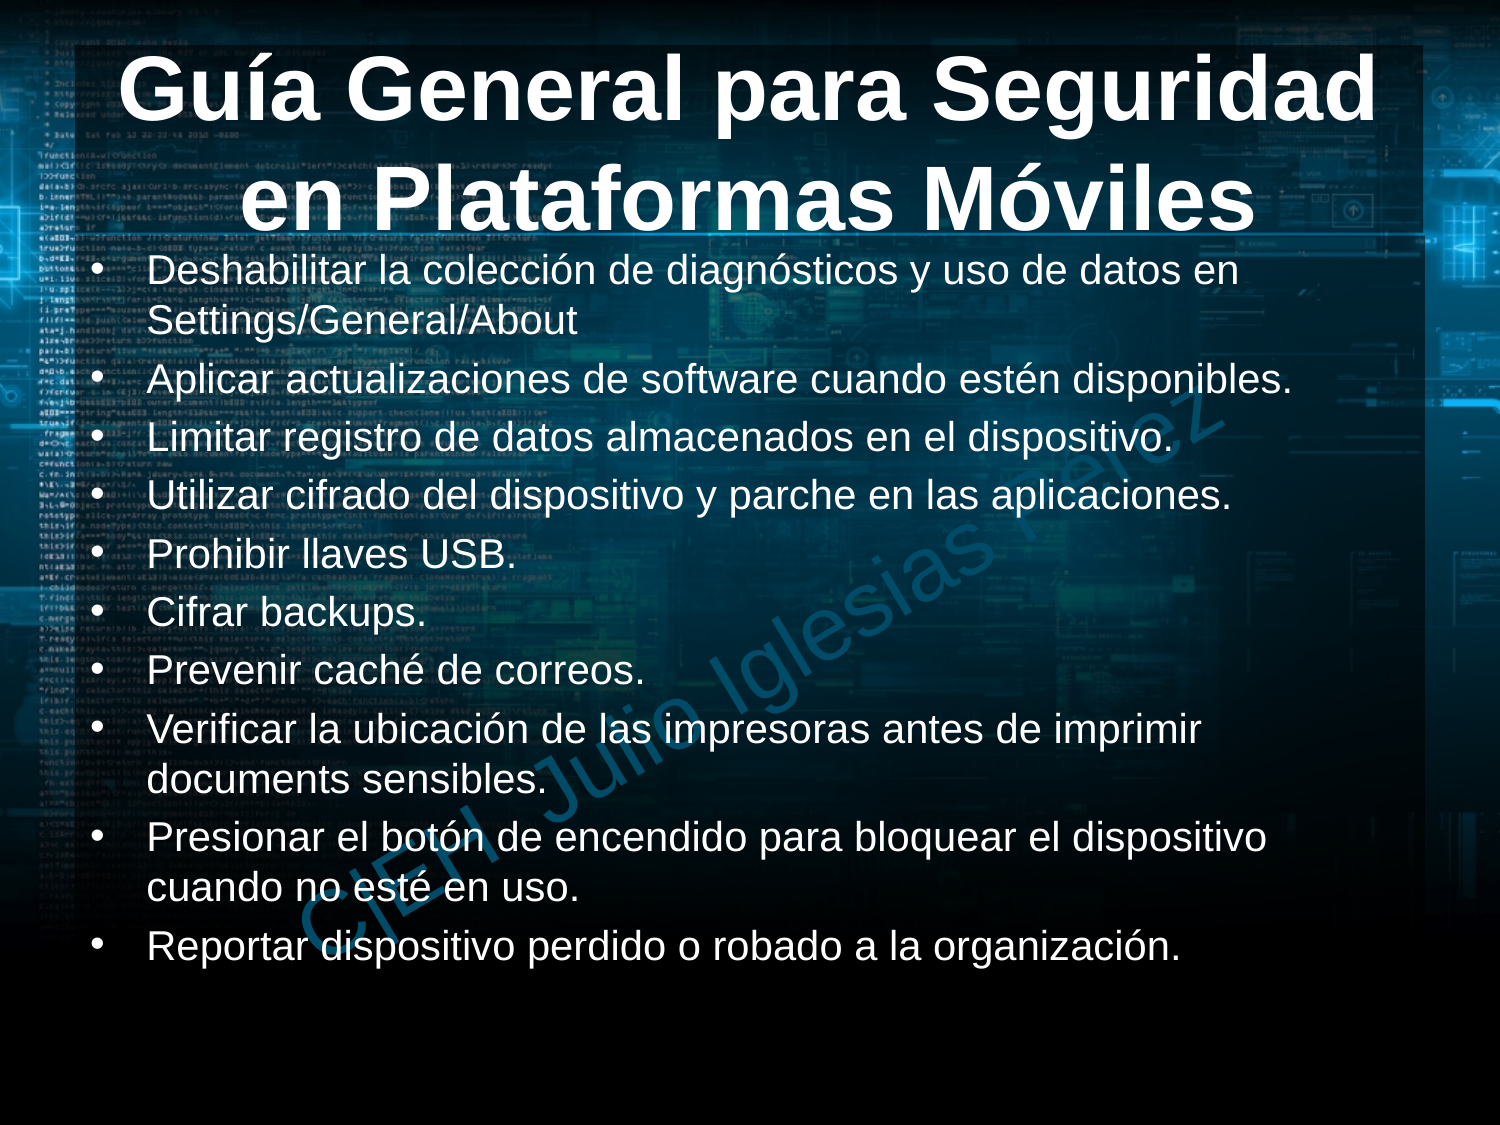

# Guía General para Seguridad en Plataformas Móviles
Deshabilitar la colección de diagnósticos y uso de datos en Settings/General/About
Aplicar actualizaciones de software cuando estén disponibles.
Limitar registro de datos almacenados en el dispositivo.
Utilizar cifrado del dispositivo y parche en las aplicaciones.
Prohibir llaves USB.
Cifrar backups.
Prevenir caché de correos.
Verificar la ubicación de las impresoras antes de imprimir documents sensibles.
Presionar el botón de encendido para bloquear el dispositivo cuando no esté en uso.
Reportar dispositivo perdido o robado a la organización.
C|EH  Julio Iglesias Pérez